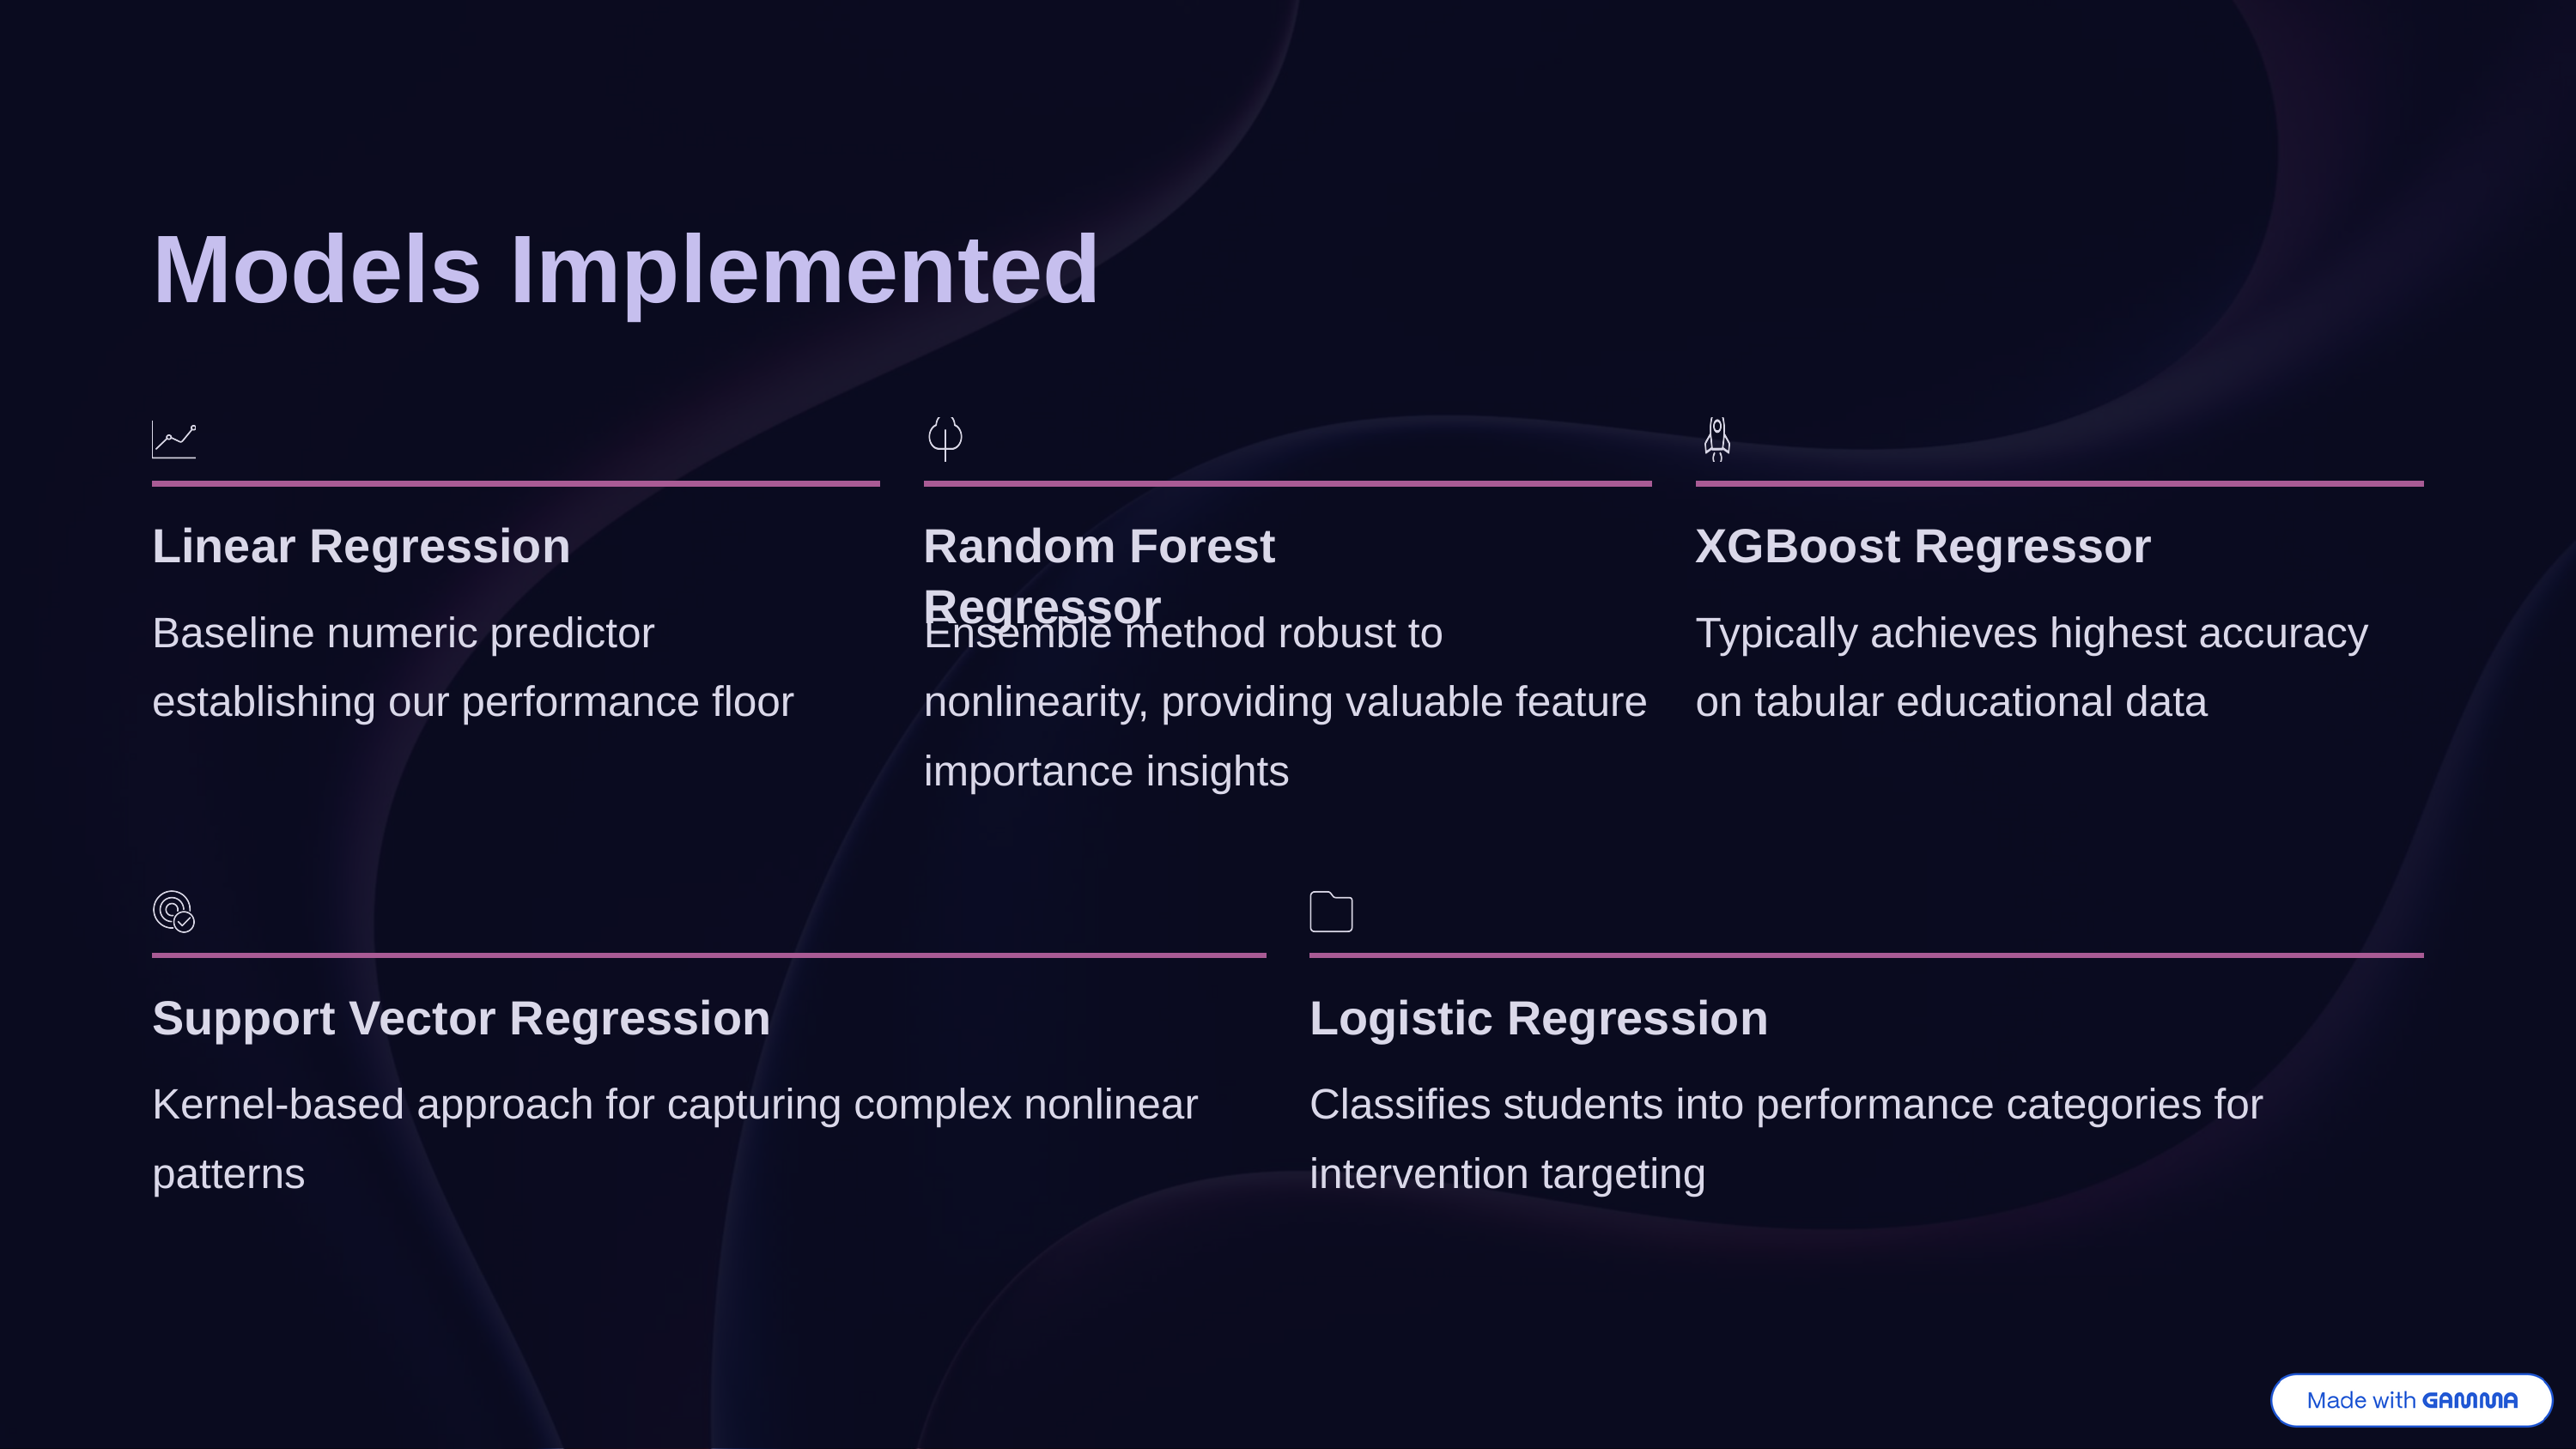

Models Implemented

Linear Regression
Random Forest Regressor
XGBoost Regressor
Baseline numeric predictor establishing our performance floor
Ensemble method robust to nonlinearity, providing valuable feature importance insights
Typically achieves highest accuracy on tabular educational data

Support Vector Regression
Logistic Regression
Kernel-based approach for capturing complex nonlinear patterns
Classifies students into performance categories for intervention targeting